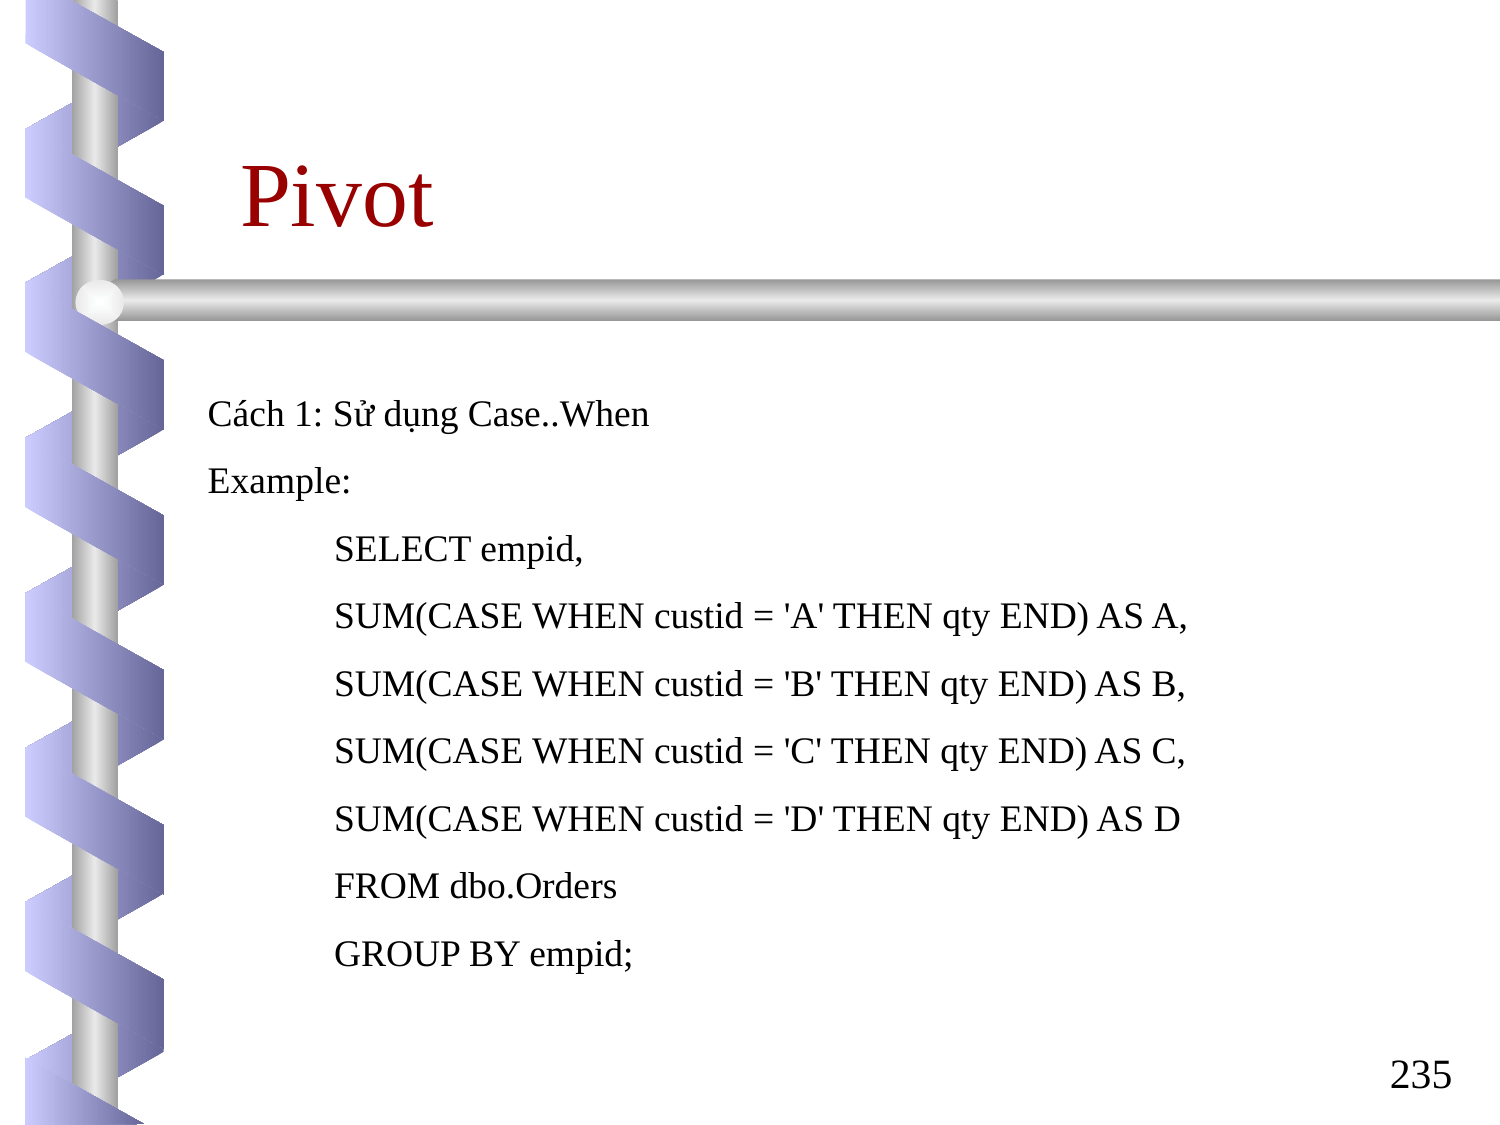

# Pivot
Cách 1: Sử dụng Case..When
Example:
SELECT empid,
SUM(CASE WHEN custid = 'A' THEN qty END) AS A,
SUM(CASE WHEN custid = 'B' THEN qty END) AS B,
SUM(CASE WHEN custid = 'C' THEN qty END) AS C,
SUM(CASE WHEN custid = 'D' THEN qty END) AS D
FROM dbo.Orders
GROUP BY empid;